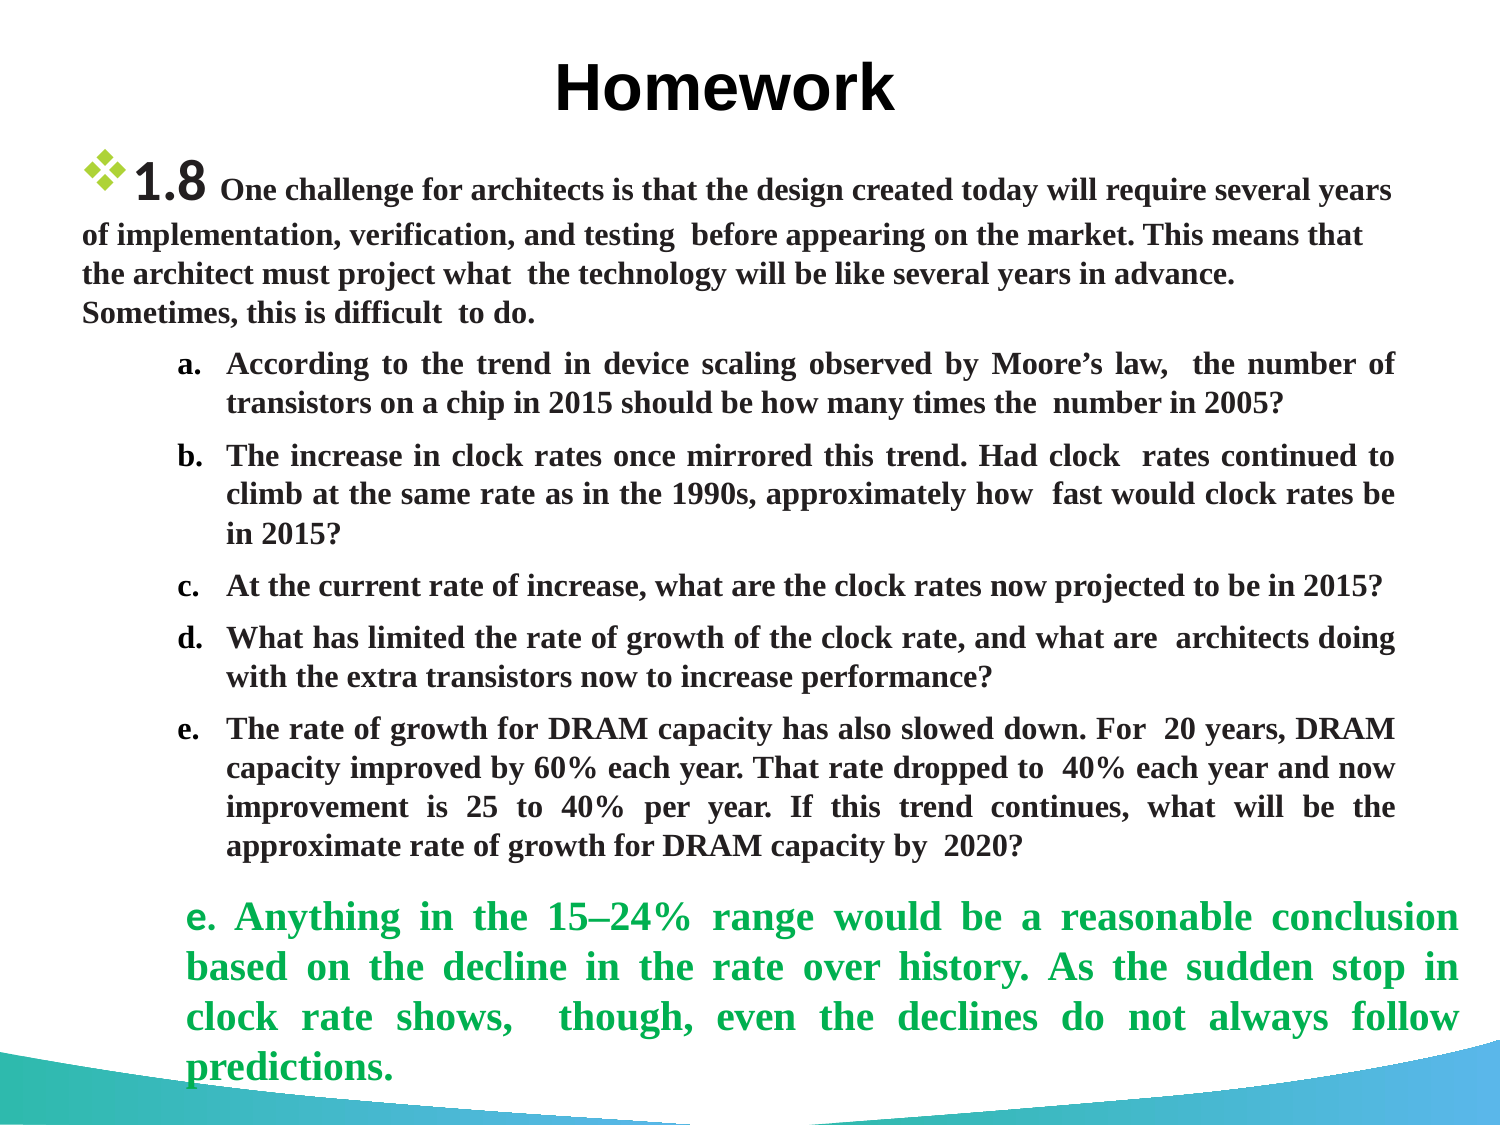

# Homework
1.8 One challenge for architects is that the design created today will require several years of implementation, verification, and testing  before appearing on the market. This means that the architect must project what  the technology will be like several years in advance. Sometimes, this is difficult  to do.
According to the trend in device scaling observed by Moore’s law,  the number of transistors on a chip in 2015 should be how many times the  number in 2005?
The increase in clock rates once mirrored this trend. Had clock  rates continued to climb at the same rate as in the 1990s, approximately how  fast would clock rates be in 2015?
At the current rate of increase, what are the clock rates now projected to be in 2015?
What has limited the rate of growth of the clock rate, and what are  architects doing with the extra transistors now to increase performance?
The rate of growth for DRAM capacity has also slowed down. For  20 years, DRAM capacity improved by 60% each year. That rate dropped to  40% each year and now improvement is 25 to 40% per year. If this trend continues, what will be the approximate rate of growth for DRAM capacity by  2020?
e. Anything in the 15–24% range would be a reasonable conclusion based on the decline in the rate over history. As the sudden stop in clock rate shows,  though, even the declines do not always follow predictions.